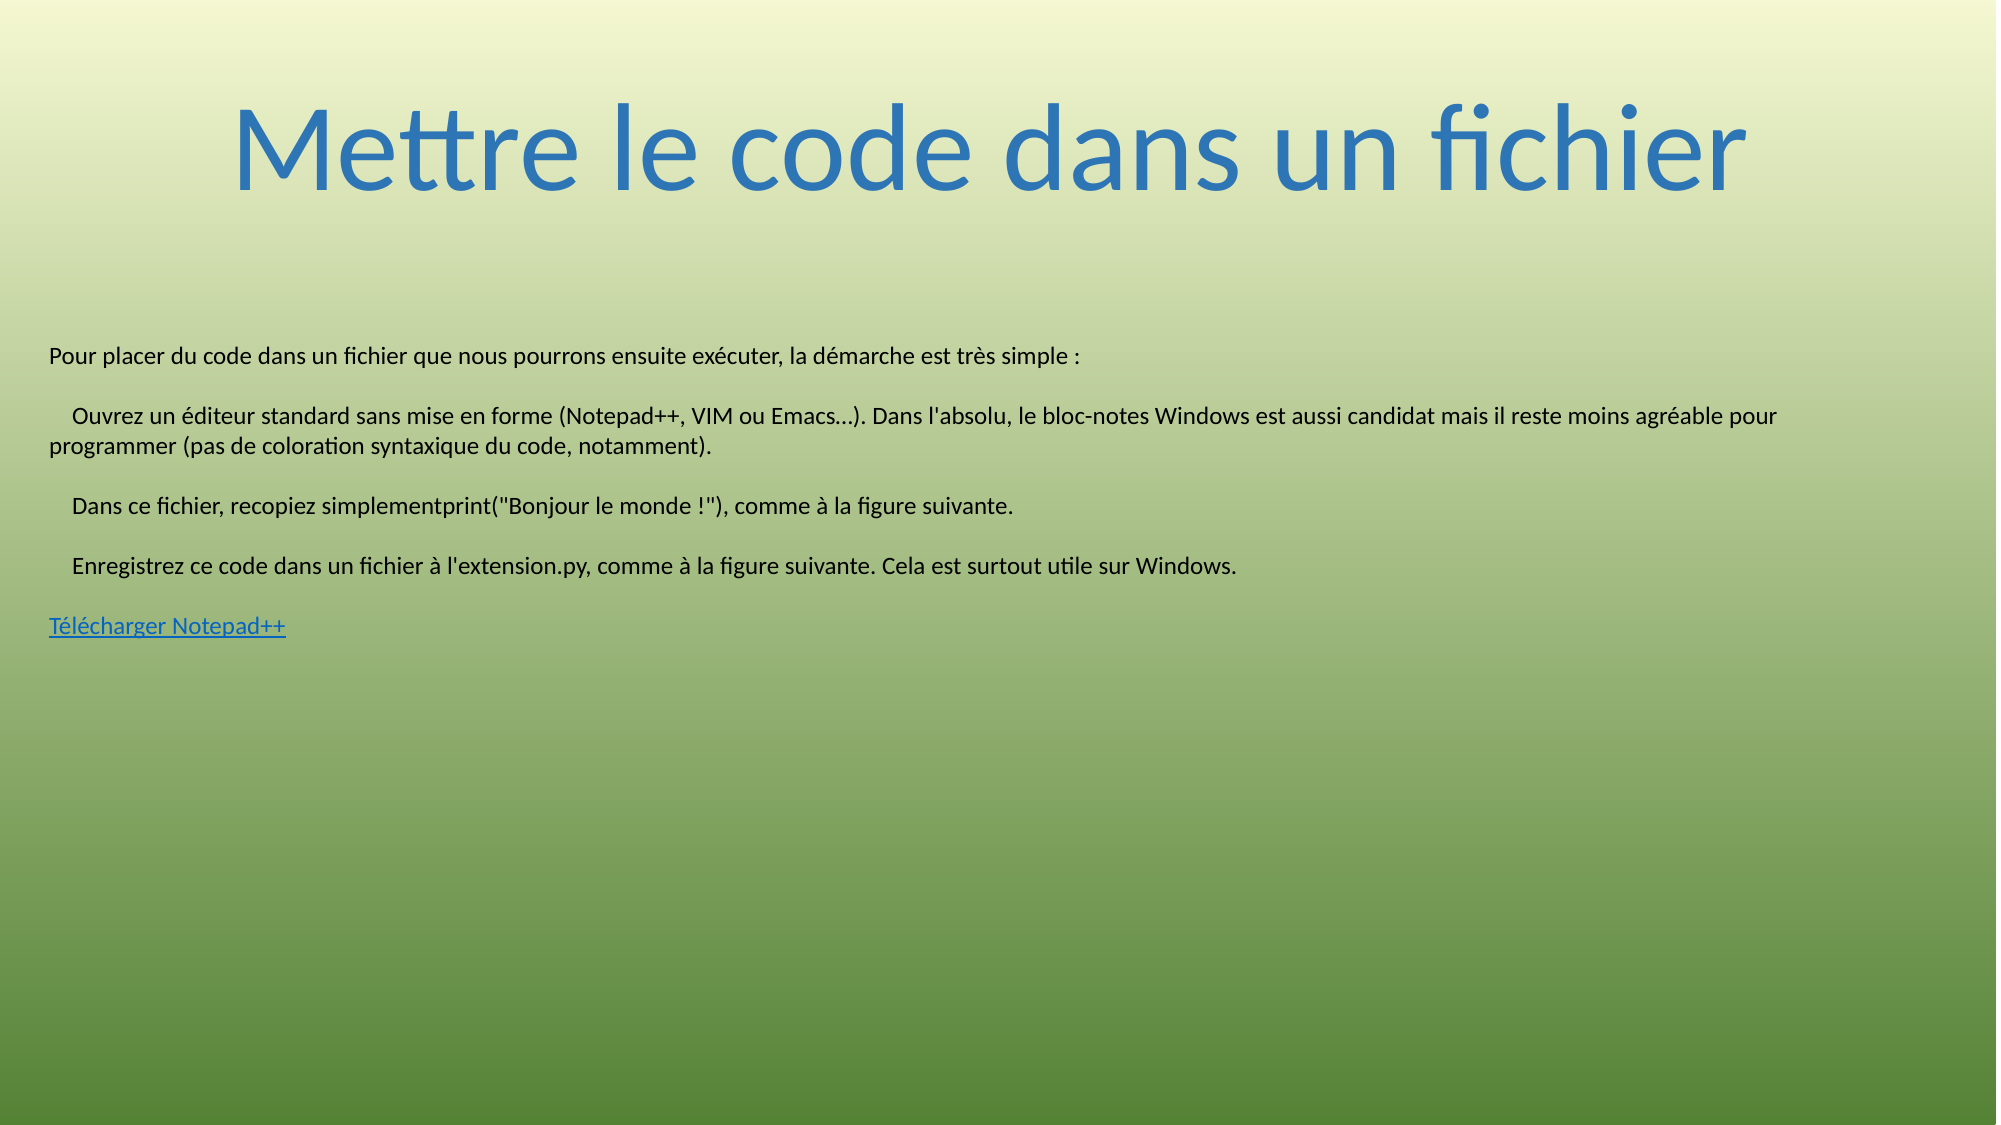

# Mettre le code dans un fichier
Pour placer du code dans un fichier que nous pourrons ensuite exécuter, la démarche est très simple :

    Ouvrez un éditeur standard sans mise en forme (Notepad++, VIM ou Emacs…). Dans l'absolu, le bloc-notes Windows est aussi candidat mais il reste moins agréable pour programmer (pas de coloration syntaxique du code, notamment).

    Dans ce fichier, recopiez simplementprint("Bonjour le monde !"), comme à la figure suivante.

    Enregistrez ce code dans un fichier à l'extension.py, comme à la figure suivante. Cela est surtout utile sur Windows.

Télécharger Notepad++